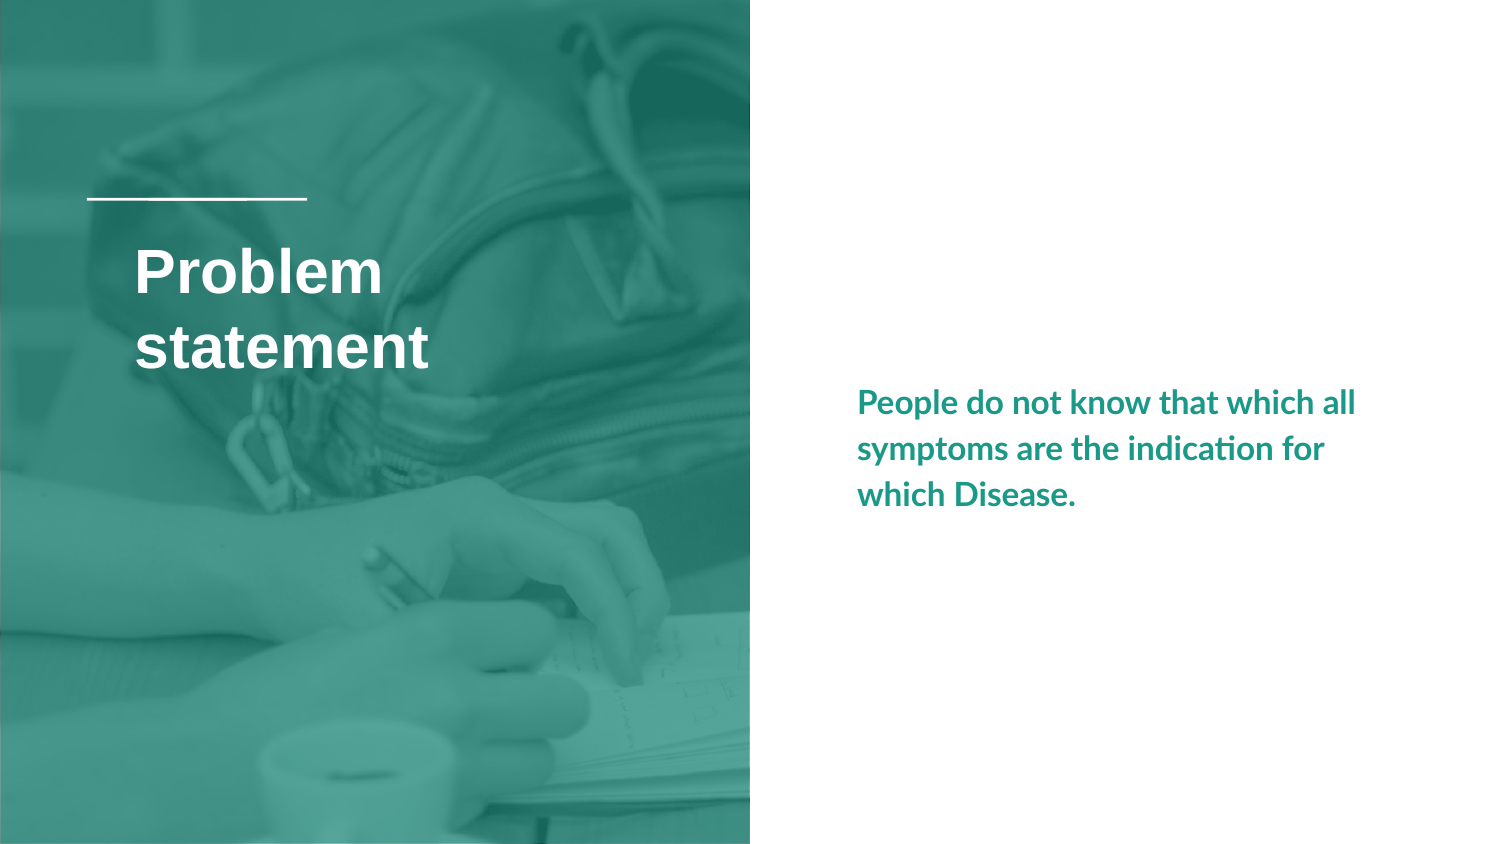

# Problem statement
People do not know that which all symptoms are the indication for which Disease.